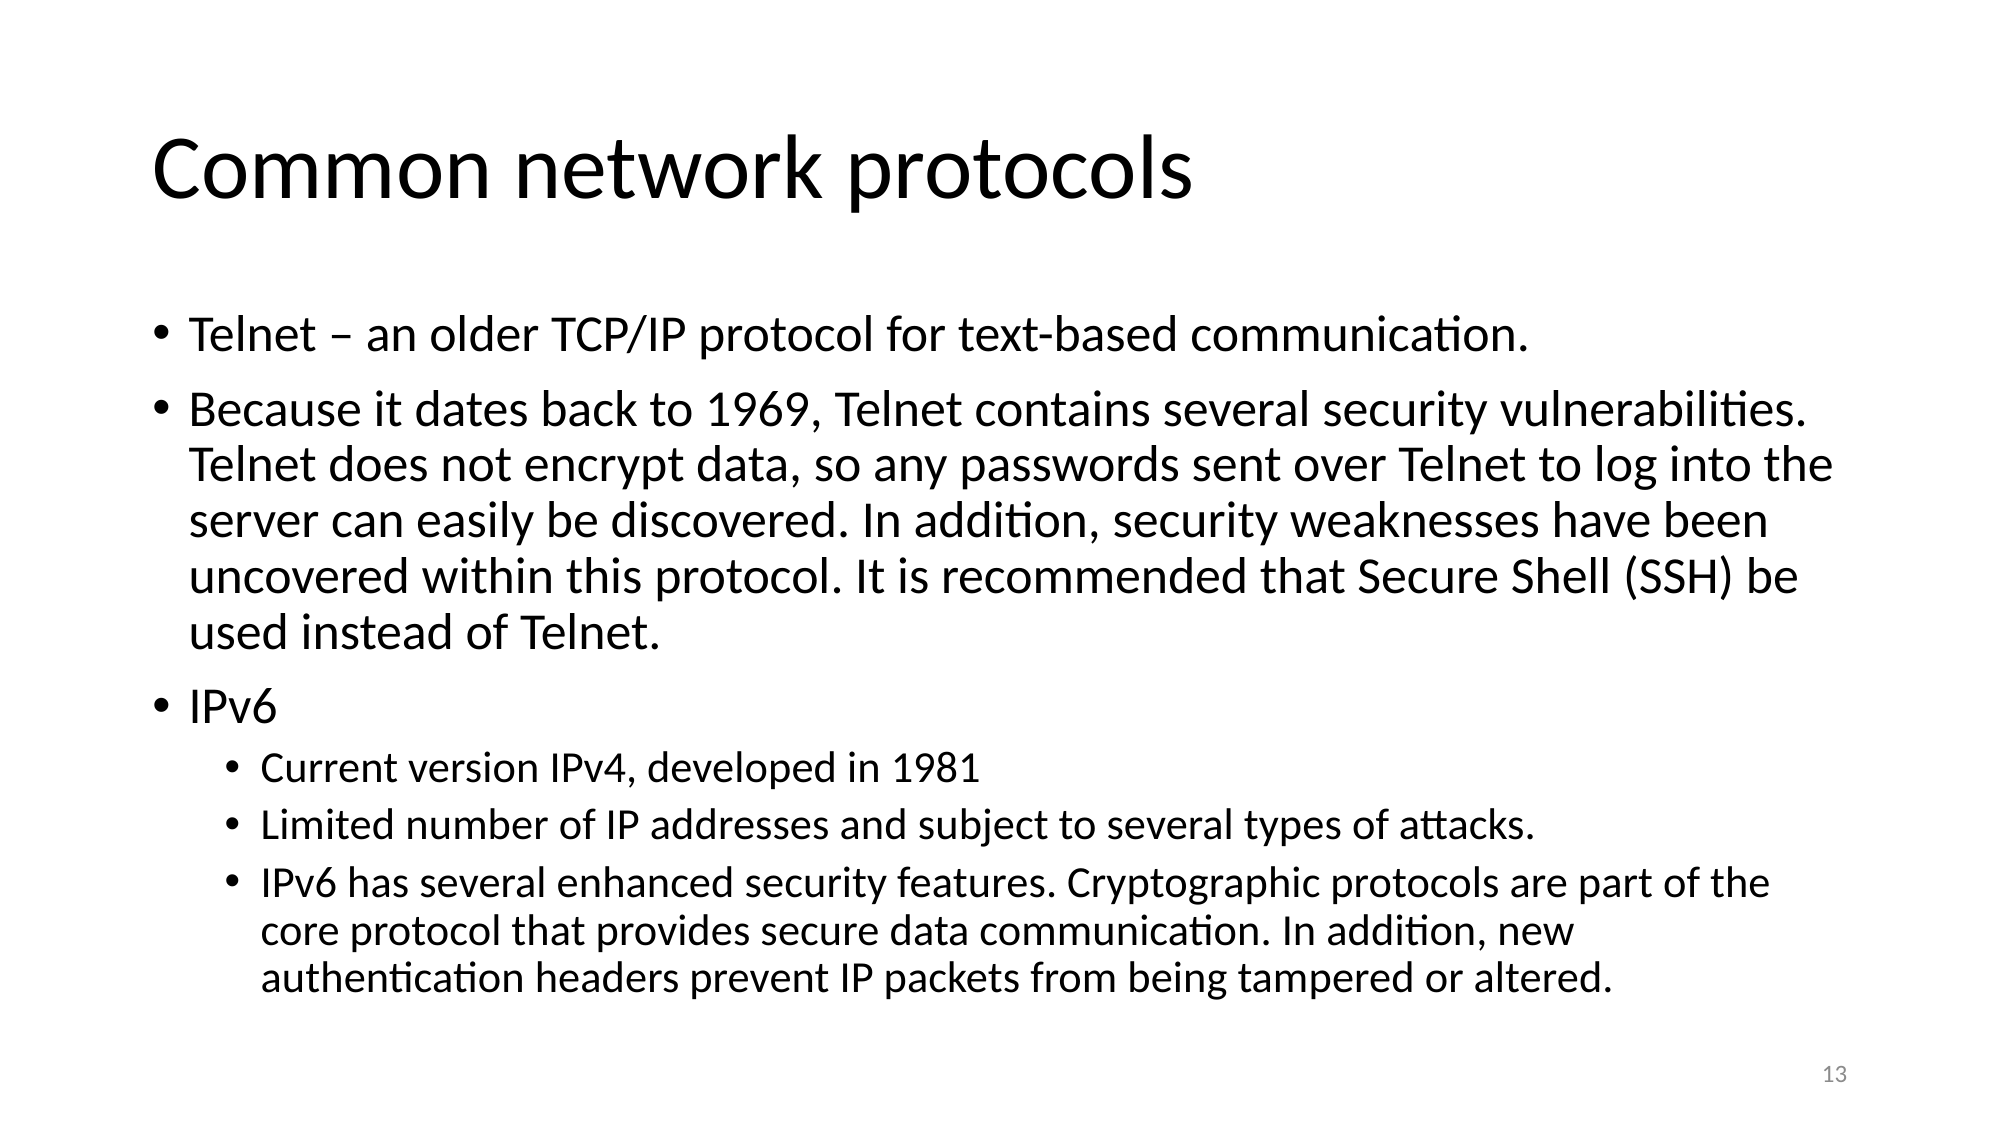

# Common network protocols
Telnet – an older TCP/IP protocol for text-based communication.
Because it dates back to 1969, Telnet contains several security vulnerabilities. Telnet does not encrypt data, so any passwords sent over Telnet to log into the server can easily be discovered. In addition, security weaknesses have been uncovered within this protocol. It is recommended that Secure Shell (SSH) be used instead of Telnet.
IPv6
Current version IPv4, developed in 1981
Limited number of IP addresses and subject to several types of attacks.
IPv6 has several enhanced security features. Cryptographic protocols are part of the core protocol that provides secure data communication. In addition, new authentication headers prevent IP packets from being tampered or altered.
13